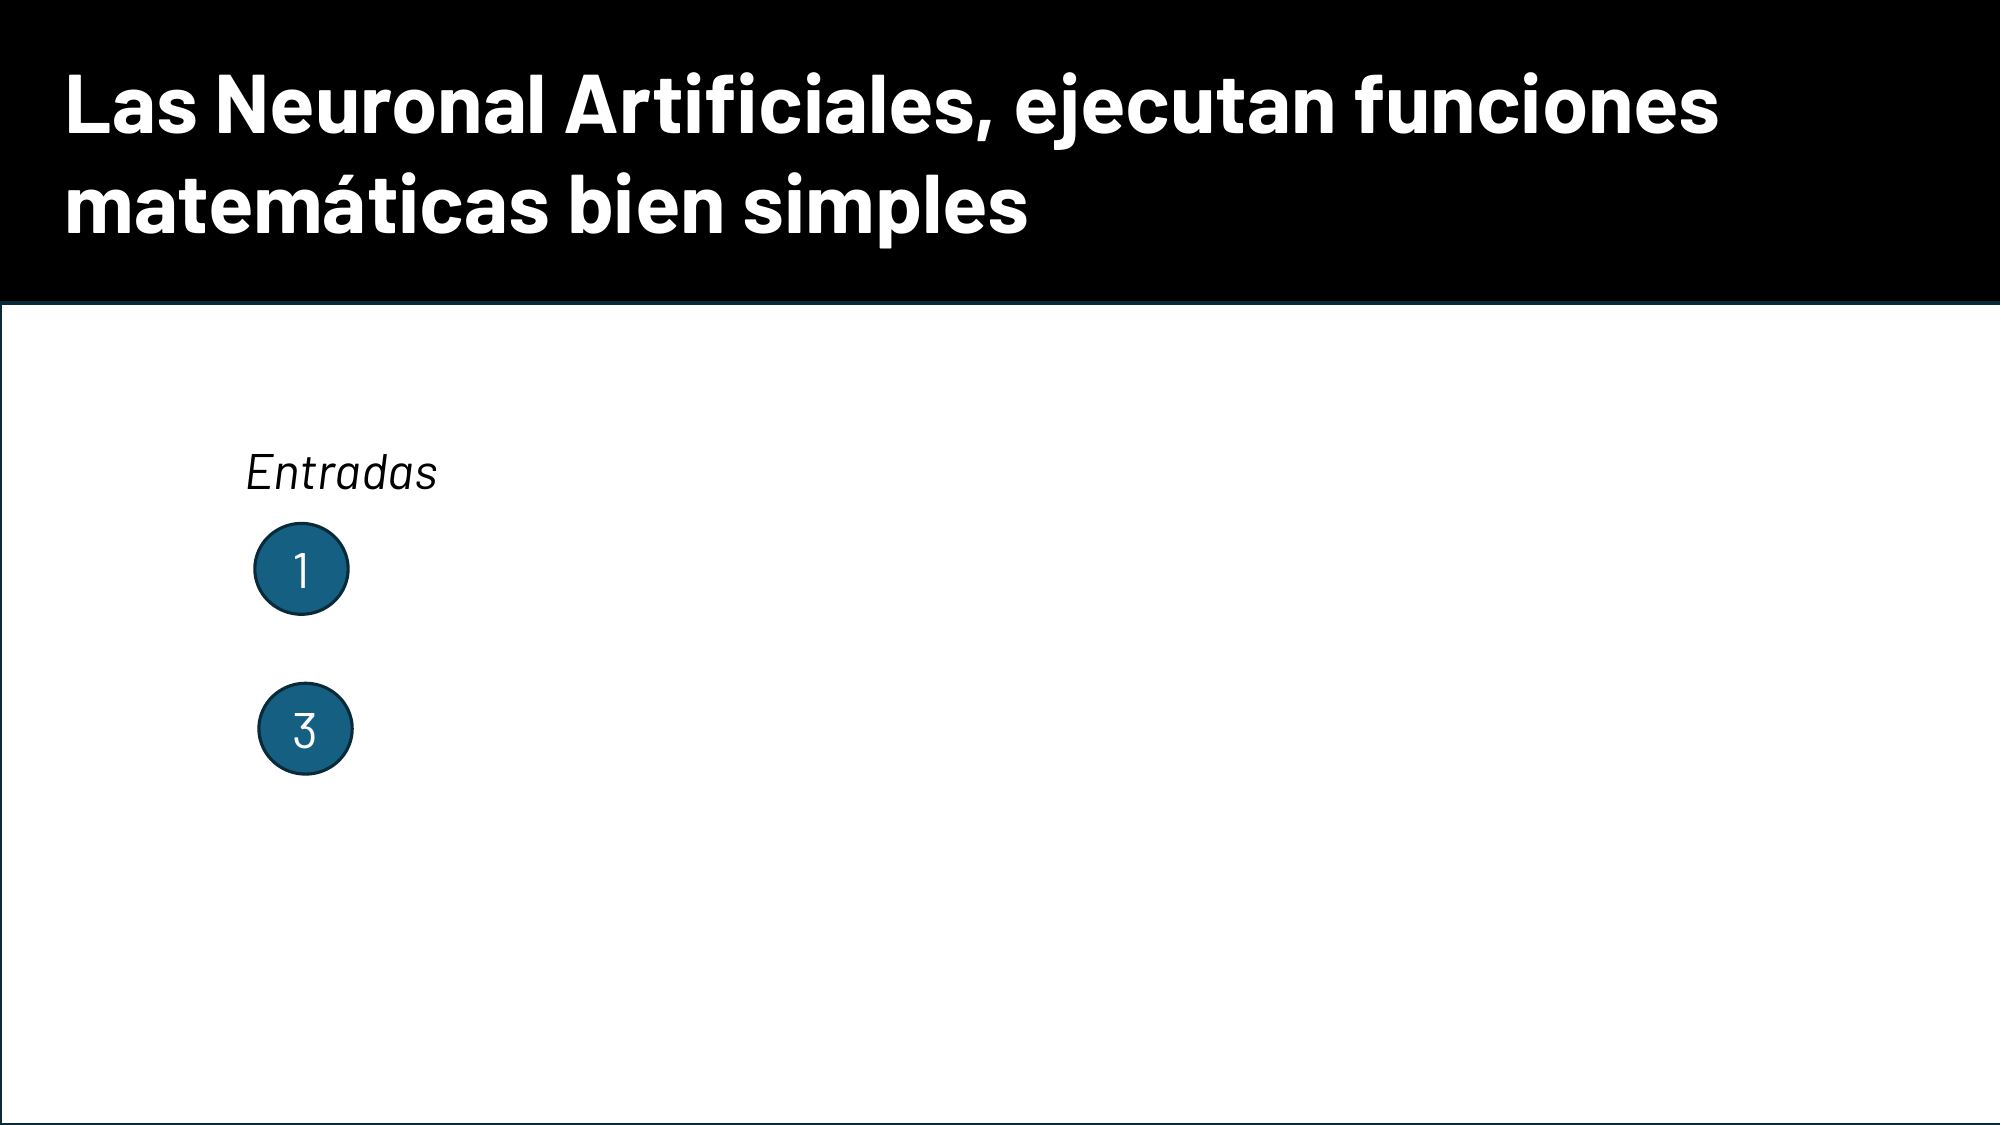

Las Neuronal Artificiales, ejecutan funciones matemáticas bien simples

Entradas
1
3
12